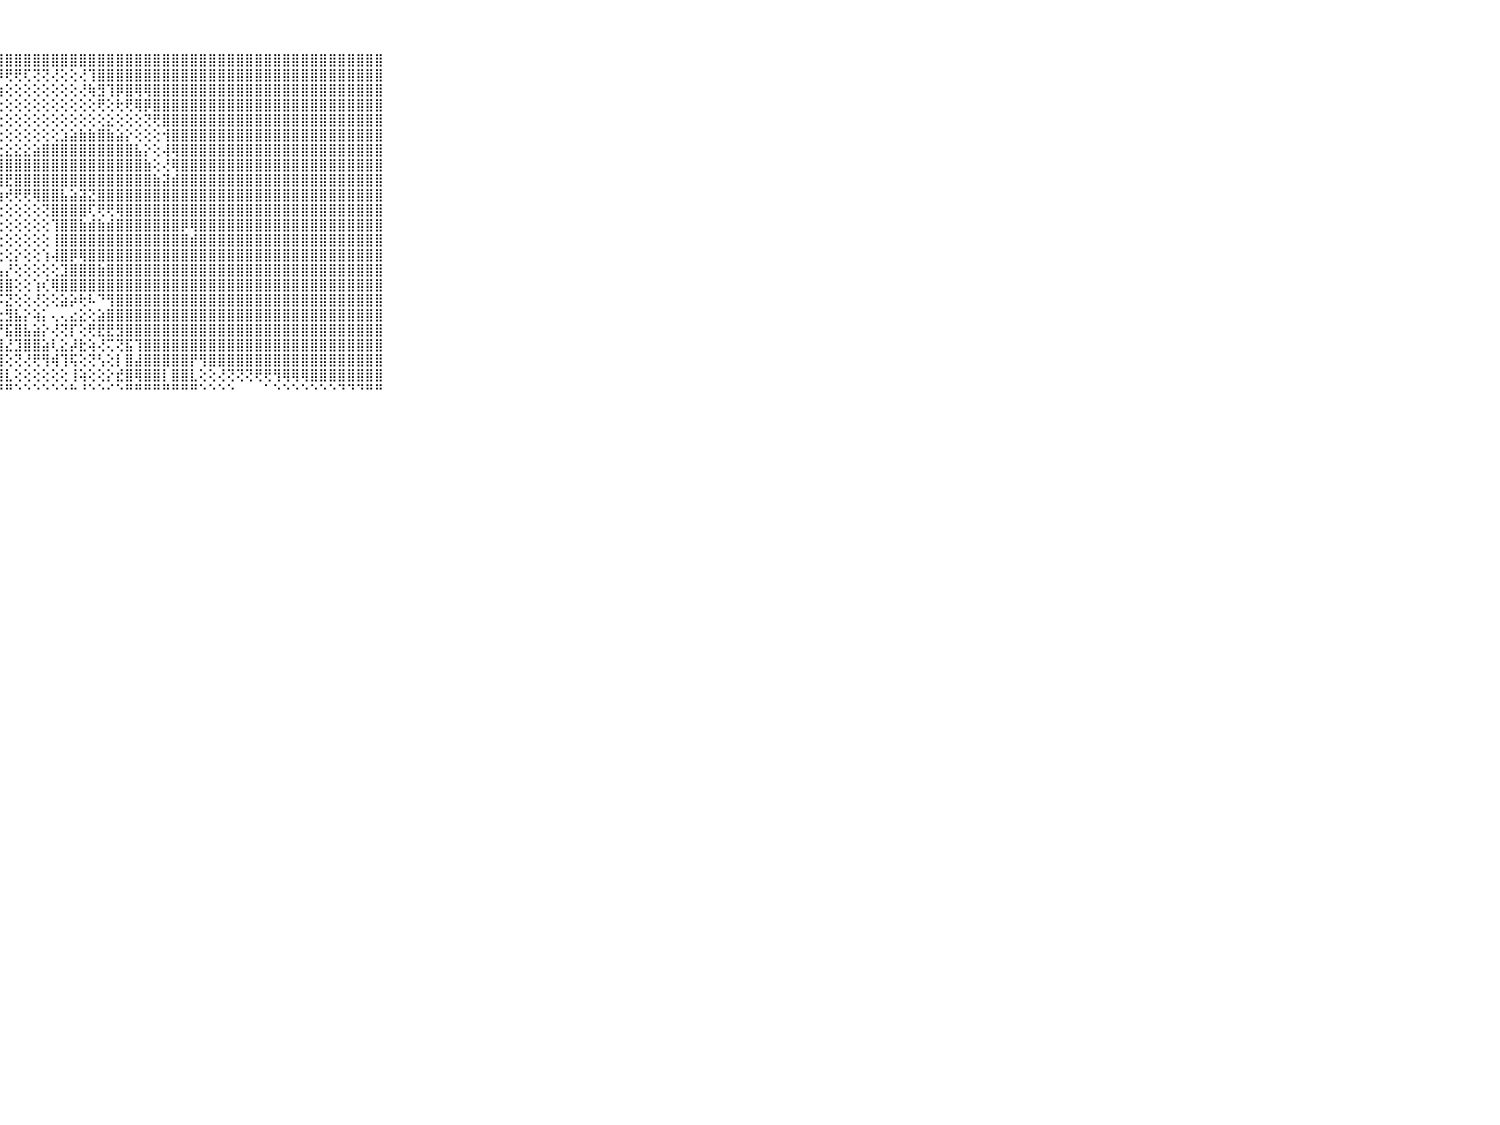

⠀⠀⠀⠀⠀⠀⠀⠀⠀⠀⠀⣿⣿⣿⣿⣿⣿⣿⣿⣿⣿⣿⣿⣿⣿⣿⣿⣿⣿⣿⣿⣿⣿⣿⣿⣿⣿⣿⣿⣿⣿⣿⣿⣿⣿⣿⣿⣿⣿⣿⣿⣿⣿⣿⣿⣿⣿⣿⣿⣿⣿⣿⣿⣿⣿⣿⣿⣿⣿⠀⠀⠀⠀⠀⠀⠀⠀⠀⠀⠀⠀
⠀⠀⠀⠀⠀⠀⠀⠀⠀⠀⠀⣿⣿⣿⣿⣿⣿⣿⣿⣿⣿⣿⣿⣿⣿⣿⣿⡿⢟⢟⢏⢝⢝⢜⢕⢕⢜⢹⣿⣿⣿⣿⣿⣿⣿⣿⣿⣿⣿⣿⣿⣿⣿⣿⣿⣿⣿⣿⣿⣿⣿⣿⣿⣿⣿⣿⣿⣿⣿⠀⠀⠀⠀⠀⠀⠀⠀⠀⠀⠀⠀
⠀⠀⠀⠀⠀⠀⠀⠀⠀⠀⠀⣿⣿⣿⣿⣿⣿⣿⣿⣿⣿⣿⣿⣿⢟⢇⣕⣱⢕⢕⢕⢕⢕⢕⢕⢕⢜⢷⣻⢹⡿⣿⢿⢿⣿⣿⣿⣿⣿⣿⣿⣿⣿⣿⣿⣿⣿⣿⣿⣿⣿⣿⣿⣿⣿⣿⣿⣿⣿⠀⠀⠀⠀⠀⠀⠀⠀⠀⠀⠀⠀
⠀⠀⠀⠀⠀⠀⠀⠀⠀⠀⠀⣿⣿⣿⣿⣿⣿⣿⣿⣿⣿⢻⢏⢕⢗⢕⢕⢕⢕⢕⢕⢕⢕⢕⢕⢕⢕⢕⢟⢕⢗⢟⢿⡿⣿⣿⣿⣿⣿⣿⣿⣿⣿⣿⣿⣿⣿⣿⣿⣿⣿⣿⣿⣿⣿⣿⣿⣿⣿⠀⠀⠀⠀⠀⠀⠀⠀⠀⠀⠀⠀
⠀⠀⠀⠀⠀⠀⠀⠀⠀⠀⠀⣿⣿⣿⣿⣿⣿⣿⣿⣿⡧⢵⢕⢕⢑⢕⢕⢕⢕⢕⢕⢕⢕⢕⢕⢕⢕⢕⢕⣕⢕⢕⢕⢝⢟⣿⣿⣿⣿⣿⣿⣿⣿⣿⣿⣿⣿⣿⣿⣿⣿⣿⣿⣿⣿⣿⣿⣿⣿⠀⠀⠀⠀⠀⠀⠀⠀⠀⠀⠀⠀
⠀⠀⠀⠀⠀⠀⠀⠀⠀⠀⠀⣿⣿⣿⣿⣿⣿⣿⣿⣿⢕⢕⢕⢕⢕⢕⢕⢕⢕⢕⢕⢕⢕⢕⣱⣵⣷⣷⣿⣷⣵⡕⢕⢕⢕⢺⣿⣿⣿⣿⣿⣿⣿⣿⣿⣿⣿⣿⣿⣿⣿⣿⣿⣿⣿⣿⣿⣿⣿⠀⠀⠀⠀⠀⠀⠀⠀⠀⠀⠀⠀
⠀⠀⠀⠀⠀⠀⠀⠀⠀⠀⠀⣿⣿⣿⣿⣿⣿⣿⣿⢟⢕⢕⢕⢕⢕⢕⢕⢕⣕⣕⣕⣵⣿⣿⣿⣿⣿⣿⣿⣿⣿⣿⣧⡕⢕⢼⢿⣿⣿⣿⣿⣿⣿⣿⣿⣿⣿⣿⣿⣿⣿⣿⣿⣿⣿⣿⣿⣿⣿⠀⠀⠀⠀⠀⠀⠀⠀⠀⠀⠀⠀
⠀⠀⠀⠀⠀⠀⠀⠀⠀⠀⠀⣿⣿⣿⣿⣿⣿⣿⣿⣧⢕⢕⢕⢕⣱⣷⣾⣿⣿⣿⣿⣿⣿⣿⣿⣿⣿⣿⣿⣿⣿⣿⣿⣷⢕⢜⢿⣿⣿⣿⣿⣿⣿⣿⣿⣿⣿⣿⣿⣿⣿⣿⣿⣿⣿⣿⣿⣿⣿⠀⠀⠀⠀⠀⠀⠀⠀⠀⠀⠀⠀
⠀⠀⠀⠀⠀⠀⠀⠀⠀⠀⠀⣿⣿⣿⣿⣿⣿⣿⣿⡏⢕⢕⢕⣱⣿⣿⣿⣿⣟⣿⣿⣿⣿⣿⣿⣿⣿⣿⣿⣿⣿⣿⣿⣿⣷⣽⣾⣿⣿⣿⣿⣿⣿⣿⣿⣿⣿⣿⣿⣿⣿⣿⣿⣿⣿⣿⣿⣿⣿⠀⠀⠀⠀⠀⠀⠀⠀⠀⠀⠀⠀
⠀⠀⠀⠀⠀⠀⠀⠀⠀⠀⠀⣿⣿⣿⣿⣿⣿⣿⣿⣧⢕⢕⢕⣿⣿⣿⡿⢷⢞⢟⢟⢿⣿⣿⣧⣵⣽⣝⣿⣿⣿⣿⣿⣿⣿⣿⣿⣿⣿⣿⣿⣿⣿⣿⣿⣿⣿⣿⣿⣿⣿⣿⣿⣿⣿⣿⣿⣿⣿⠀⠀⠀⠀⠀⠀⠀⠀⠀⠀⠀⠀
⠀⠀⠀⠀⠀⠀⠀⠀⠀⠀⠀⣿⣿⣿⣿⣿⣿⣿⣿⣿⢕⢕⢕⢎⡻⢏⢕⢕⢕⢕⢕⢕⢝⣿⣿⣿⣿⢏⢟⢟⢿⣿⣿⣿⣿⣿⣿⣿⣿⣿⣿⣿⣿⣿⣿⣿⣿⣿⣿⣿⣿⣿⣿⣿⣿⣿⣿⣿⣿⠀⠀⠀⠀⠀⠀⠀⠀⠀⠀⠀⠀
⠀⠀⠀⠀⠀⠀⠀⠀⠀⠀⠀⣿⣿⣿⣿⣿⣿⣿⣿⣿⡇⢕⢕⢏⢕⣵⢗⢕⢕⢕⢕⢕⢕⢹⣿⣿⣷⣾⣷⣾⣿⣿⣿⣿⣿⣿⣿⡿⢿⣿⣿⣿⣿⣿⣿⣿⣿⣿⣿⣿⣿⣿⣿⣿⣿⣿⣿⣿⣿⠀⠀⠀⠀⠀⠀⠀⠀⠀⠀⠀⠀
⠀⠀⠀⠀⠀⠀⠀⠀⠀⠀⠀⣿⣿⣿⣿⣿⣿⣿⣿⣿⣷⢕⢕⢿⣷⣏⣱⢕⢕⢕⢕⢕⢕⢸⣿⣿⣿⣿⣿⣿⣿⣿⣿⣿⣿⣿⣿⣿⣾⣿⣿⣿⣿⣿⣿⣿⣿⣿⣿⣿⣿⣿⣿⣿⣿⣿⣿⣿⣿⠀⠀⠀⠀⠀⠀⠀⠀⠀⠀⠀⠀
⠀⠀⠀⠀⠀⠀⠀⠀⠀⠀⠀⣿⣿⣿⣿⣿⣿⣿⣿⣿⣿⣧⢕⢸⣿⣿⣿⢕⢕⡕⢕⢕⢱⢼⣿⡿⢿⣿⣿⣿⣿⣿⣿⣿⣿⣿⣿⣿⣿⣿⣿⣿⣿⣿⣿⣿⣿⣿⣿⣿⣿⣿⣿⣿⣿⣿⣿⣿⣿⠀⠀⠀⠀⠀⠀⠀⠀⠀⠀⠀⠀
⠀⠀⠀⠀⠀⠀⠀⠀⠀⠀⠀⣿⣿⣿⣿⣿⣿⣿⣿⣿⣿⣟⢕⢸⣿⣿⣿⣧⡜⢕⢕⢕⢕⢕⣹⣿⣿⣿⣷⣿⣿⣿⣿⣿⣿⣿⣿⣿⣿⣿⣿⣿⣿⣿⣿⣿⣿⣿⣿⣿⣿⣿⣿⣿⣿⣿⣿⣿⣿⠀⠀⠀⠀⠀⠀⠀⠀⠀⠀⠀⠀
⠀⠀⠀⠀⠀⠀⠀⠀⠀⠀⠀⣿⣿⣿⣿⣿⣿⣿⣿⣿⣿⡟⡇⢱⣿⣝⣻⣿⣿⢕⢕⢱⢎⢿⣿⣿⣿⣿⣿⣿⣿⣿⣿⣿⣿⣿⣿⣿⣿⣿⣿⣿⣿⣿⣿⣿⣿⣿⣿⣿⣿⣿⣿⣿⣿⣿⣿⣿⣿⠀⠀⠀⠀⠀⠀⠀⠀⠀⠀⠀⠀
⠀⠀⠀⠀⠀⠀⠀⠀⠀⠀⠀⣿⣿⣿⣿⣿⣿⣿⣿⣿⣿⣿⣇⣕⢜⢯⣗⡪⣝⢕⢕⢜⢕⢕⣵⡵⢗⠧⠙⢻⣿⣿⣿⣿⣿⣿⣿⣿⣿⣿⣿⣿⣿⣿⣿⣿⣿⣿⣿⣿⣿⣿⣿⣿⣿⣿⣿⣿⣿⠀⠀⠀⠀⠀⠀⠀⠀⠀⠀⠀⠀
⠀⠀⠀⠀⠀⠀⠀⠀⠀⠀⠀⣿⣿⣿⣿⣿⣿⣿⣿⣿⣿⣿⣿⣿⣕⣸⣣⣗⣻⣧⡕⢵⡅⢄⢄⣔⣕⢕⣵⣿⣿⣿⣿⣿⣿⣿⣿⣿⣿⣿⣿⣿⣿⣿⣿⣿⣿⣿⣿⣿⣿⣿⣿⣿⣿⣿⣿⣿⣿⠀⠀⠀⠀⠀⠀⠀⠀⠀⠀⠀⠀
⠀⠀⠀⠀⠀⠀⠀⠀⠀⠀⠀⣿⣿⣿⣿⣿⣿⣿⣿⣿⣿⣿⣿⣿⣿⣿⣿⡟⣯⣿⣧⣵⡕⢜⢝⡏⢕⢟⣟⣟⣻⣿⣿⣿⣿⣿⣿⣿⣿⣿⣿⣿⣿⣿⣿⣿⣿⣿⣿⣿⣿⣿⣿⣿⣿⣿⣿⣿⣿⠀⠀⠀⠀⠀⠀⠀⠀⠀⠀⠀⠀
⠀⠀⠀⠀⠀⠀⠀⠀⠀⠀⠀⣿⣿⣿⣿⣿⣿⣿⣿⣿⣿⣿⣿⣿⣿⣿⣿⣿⣜⣹⣿⣿⣵⢇⣕⡼⣗⢵⢜⢍⢝⣯⢹⣿⣿⣿⣿⣿⣿⣿⣿⣿⣿⣿⣿⣿⣿⣿⣿⣿⣿⣿⣿⣿⣿⣿⣿⣿⣿⠀⠀⠀⠀⠀⠀⠀⠀⠀⠀⠀⠀
⠀⠀⠀⠀⠀⠀⠀⠀⠀⠀⠀⣿⣿⣿⣿⣿⣿⣿⣿⣿⣿⣿⣿⣿⣿⣿⣿⣿⢕⢝⢜⢟⢻⢾⢹⢯⢕⢝⢣⢕⡇⣿⣼⣿⣿⣿⣿⣿⡟⢻⣿⣿⣿⣿⣿⣿⣿⣿⣿⣿⣿⣿⣿⣿⣿⣿⣿⣿⣿⠀⠀⠀⠀⠀⠀⠀⠀⠀⠀⠀⠀
⠀⠀⠀⠀⠀⠀⠀⠀⠀⠀⠀⣿⣿⣿⣿⣿⣿⣿⣿⣿⣿⣿⣿⣿⣿⣿⢟⢸⣇⢕⢕⢕⢕⢕⢕⢸⢵⢕⢕⡕⣞⣿⢿⣿⣿⡇⣿⣿⣇⢕⢕⢜⢝⢝⢝⢟⢟⢻⢿⢿⢿⣿⣿⣿⣿⣿⣿⣿⣿⠀⠀⠀⠀⠀⠀⠀⠀⠀⠀⠀⠀
⠀⠀⠀⠀⠀⠀⠀⠀⠀⠀⠀⠛⠛⠛⠛⠛⠛⠛⠛⠛⠛⠛⠛⠛⠛⠑⠑⠘⠛⠑⠑⠑⠑⠑⠑⠓⠘⠑⠑⠊⠑⠛⠛⠛⠛⠛⠛⠛⠛⠑⠑⠑⠑⠀⠀⠀⠁⠑⠑⠑⠑⠑⠑⠑⠙⠙⠙⠛⠛⠀⠀⠀⠀⠀⠀⠀⠀⠀⠀⠀⠀